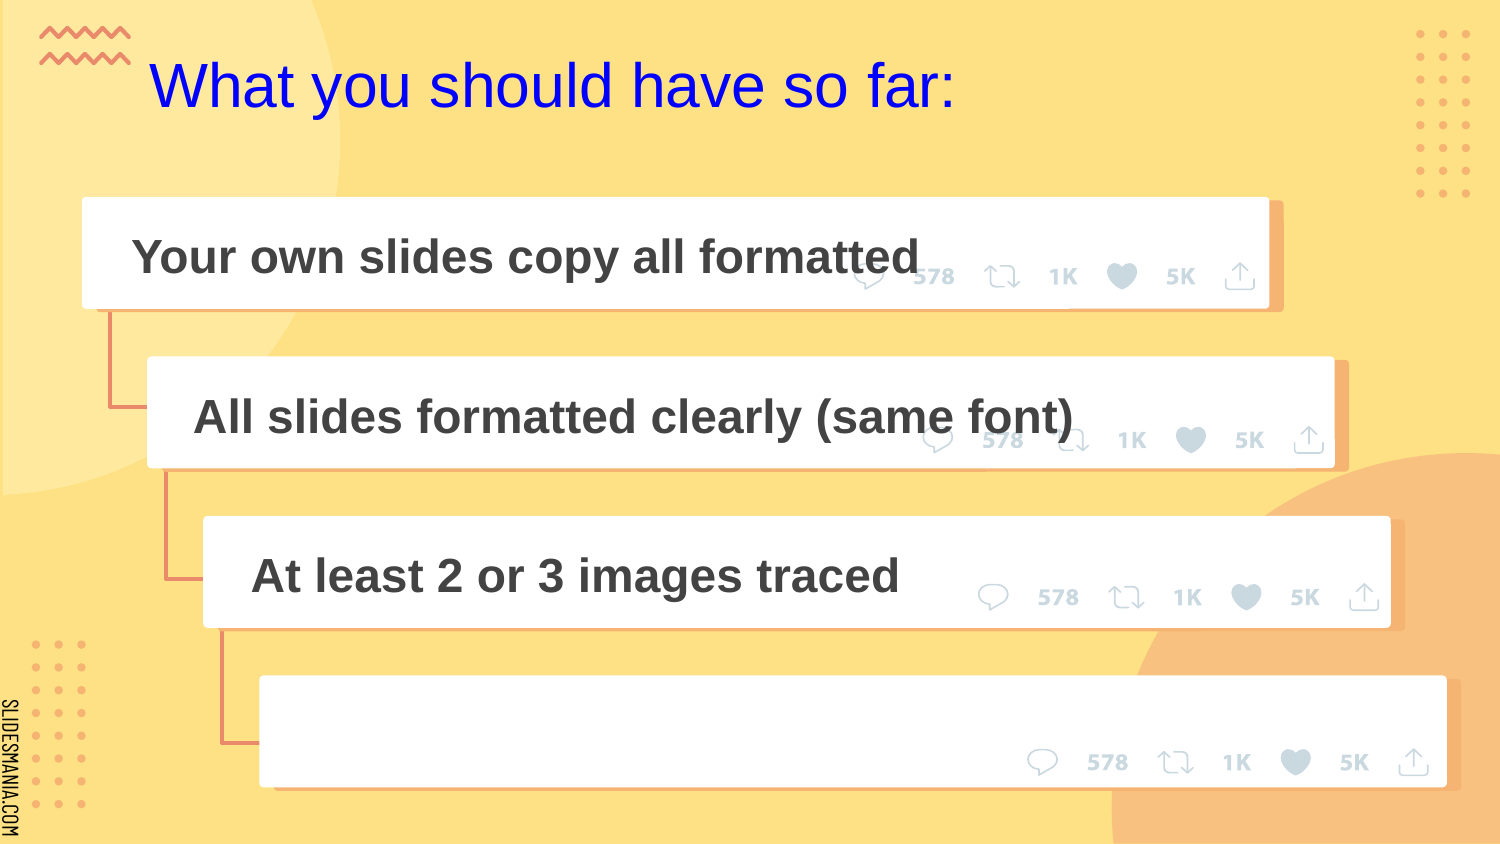

# What you should have so far:
Your own slides copy all formatted
All slides formatted clearly (same font)
At least 2 or 3 images traced